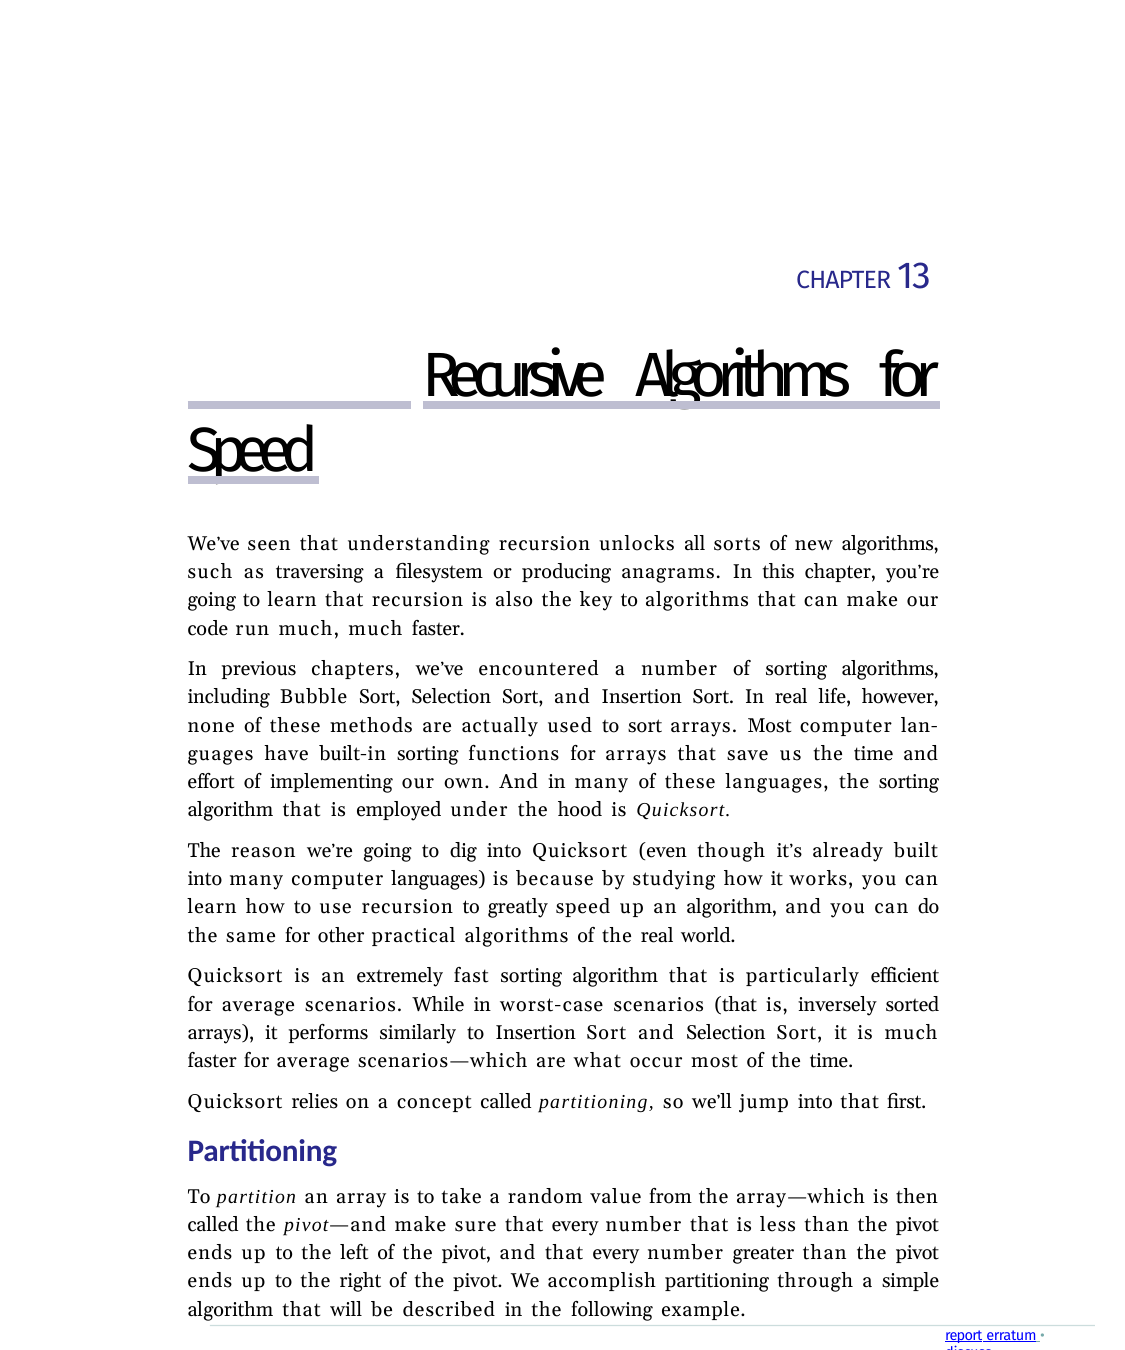

# CHAPTER 13
      Recursive Algorithms for Speed
We’ve seen that understanding recursion unlocks all sorts of new algorithms, such as traversing a filesystem or producing anagrams. In this chapter, you’re going to learn that recursion is also the key to algorithms that can make our code run much, much faster.
In previous chapters, we’ve encountered a number of sorting algorithms, including Bubble Sort, Selection Sort, and Insertion Sort. In real life, however, none of these methods are actually used to sort arrays. Most computer lan- guages have built-in sorting functions for arrays that save us the time and effort of implementing our own. And in many of these languages, the sorting algorithm that is employed under the hood is Quicksort.
The reason we’re going to dig into Quicksort (even though it’s already built into many computer languages) is because by studying how it works, you can learn how to use recursion to greatly speed up an algorithm, and you can do the same for other practical algorithms of the real world.
Quicksort is an extremely fast sorting algorithm that is particularly efficient for average scenarios. While in worst-case scenarios (that is, inversely sorted arrays), it performs similarly to Insertion Sort and Selection Sort, it is much faster for average scenarios—which are what occur most of the time.
Quicksort relies on a concept called partitioning, so we’ll jump into that first.
Partitioning
To partition an array is to take a random value from the array—which is then called the pivot—and make sure that every number that is less than the pivot ends up to the left of the pivot, and that every number greater than the pivot ends up to the right of the pivot. We accomplish partitioning through a simple algorithm that will be described in the following example.
report erratum • discuss